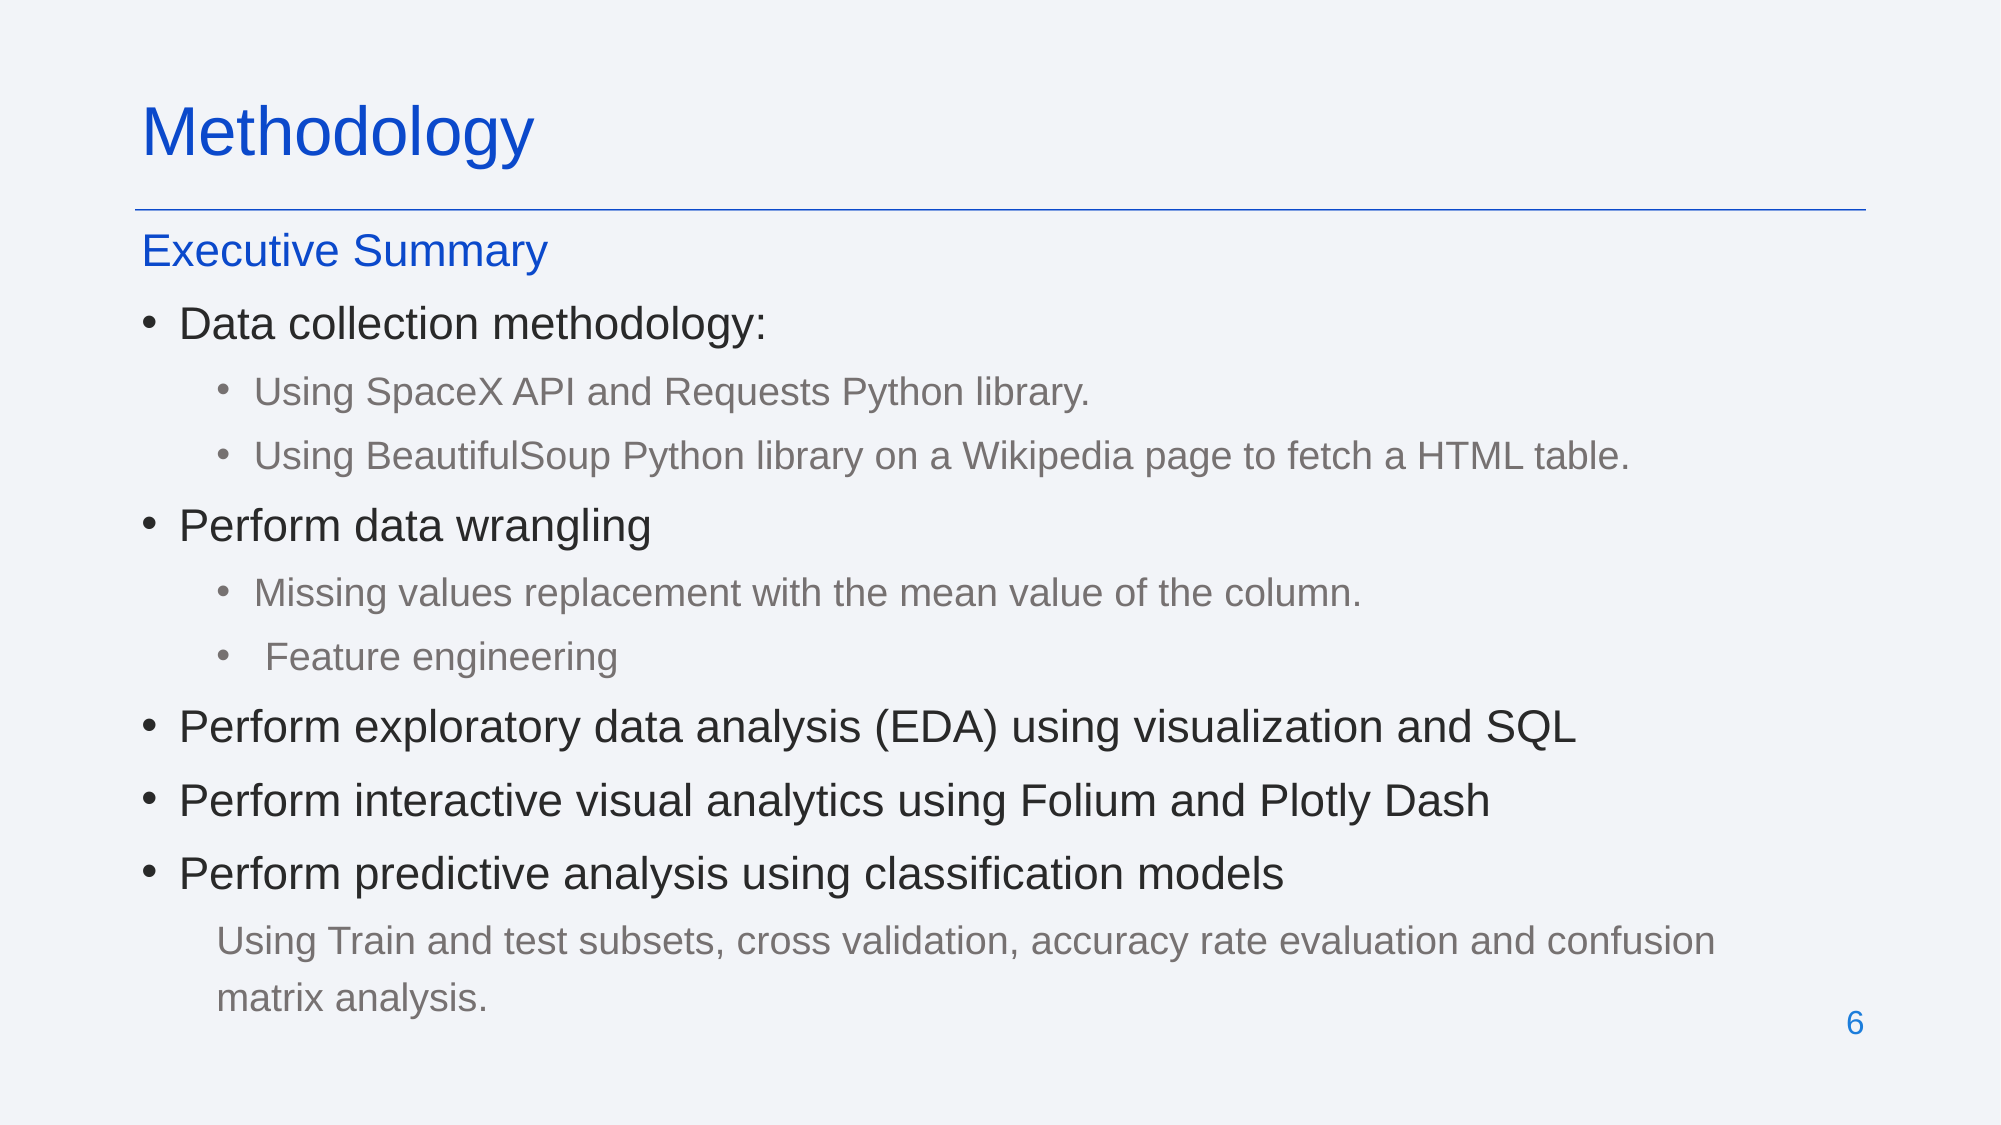

Methodology
Executive Summary
Data collection methodology:
Using SpaceX API and Requests Python library.
Using BeautifulSoup Python library on a Wikipedia page to fetch a HTML table.
Perform data wrangling
Missing values replacement with the mean value of the column.
 Feature engineering
Perform exploratory data analysis (EDA) using visualization and SQL
Perform interactive visual analytics using Folium and Plotly Dash
Perform predictive analysis using classification models
Using Train and test subsets, cross validation, accuracy rate evaluation and confusion matrix analysis.

6